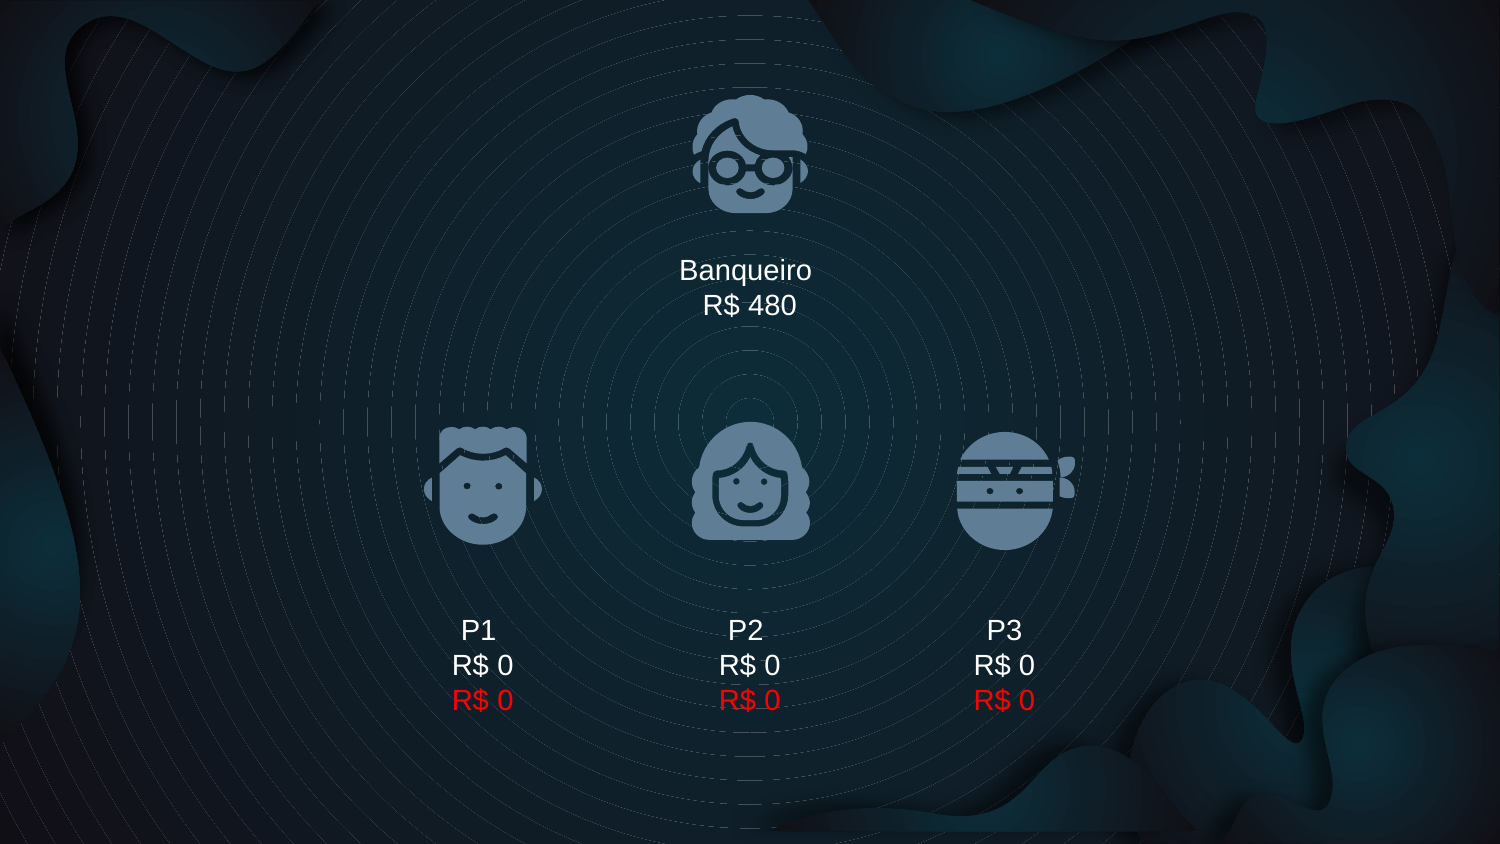

Banqueiro
R$ 480

P1
R$ 0
R$ 0
P2
R$ 0
R$ 0
P3
R$ 0
R$ 0